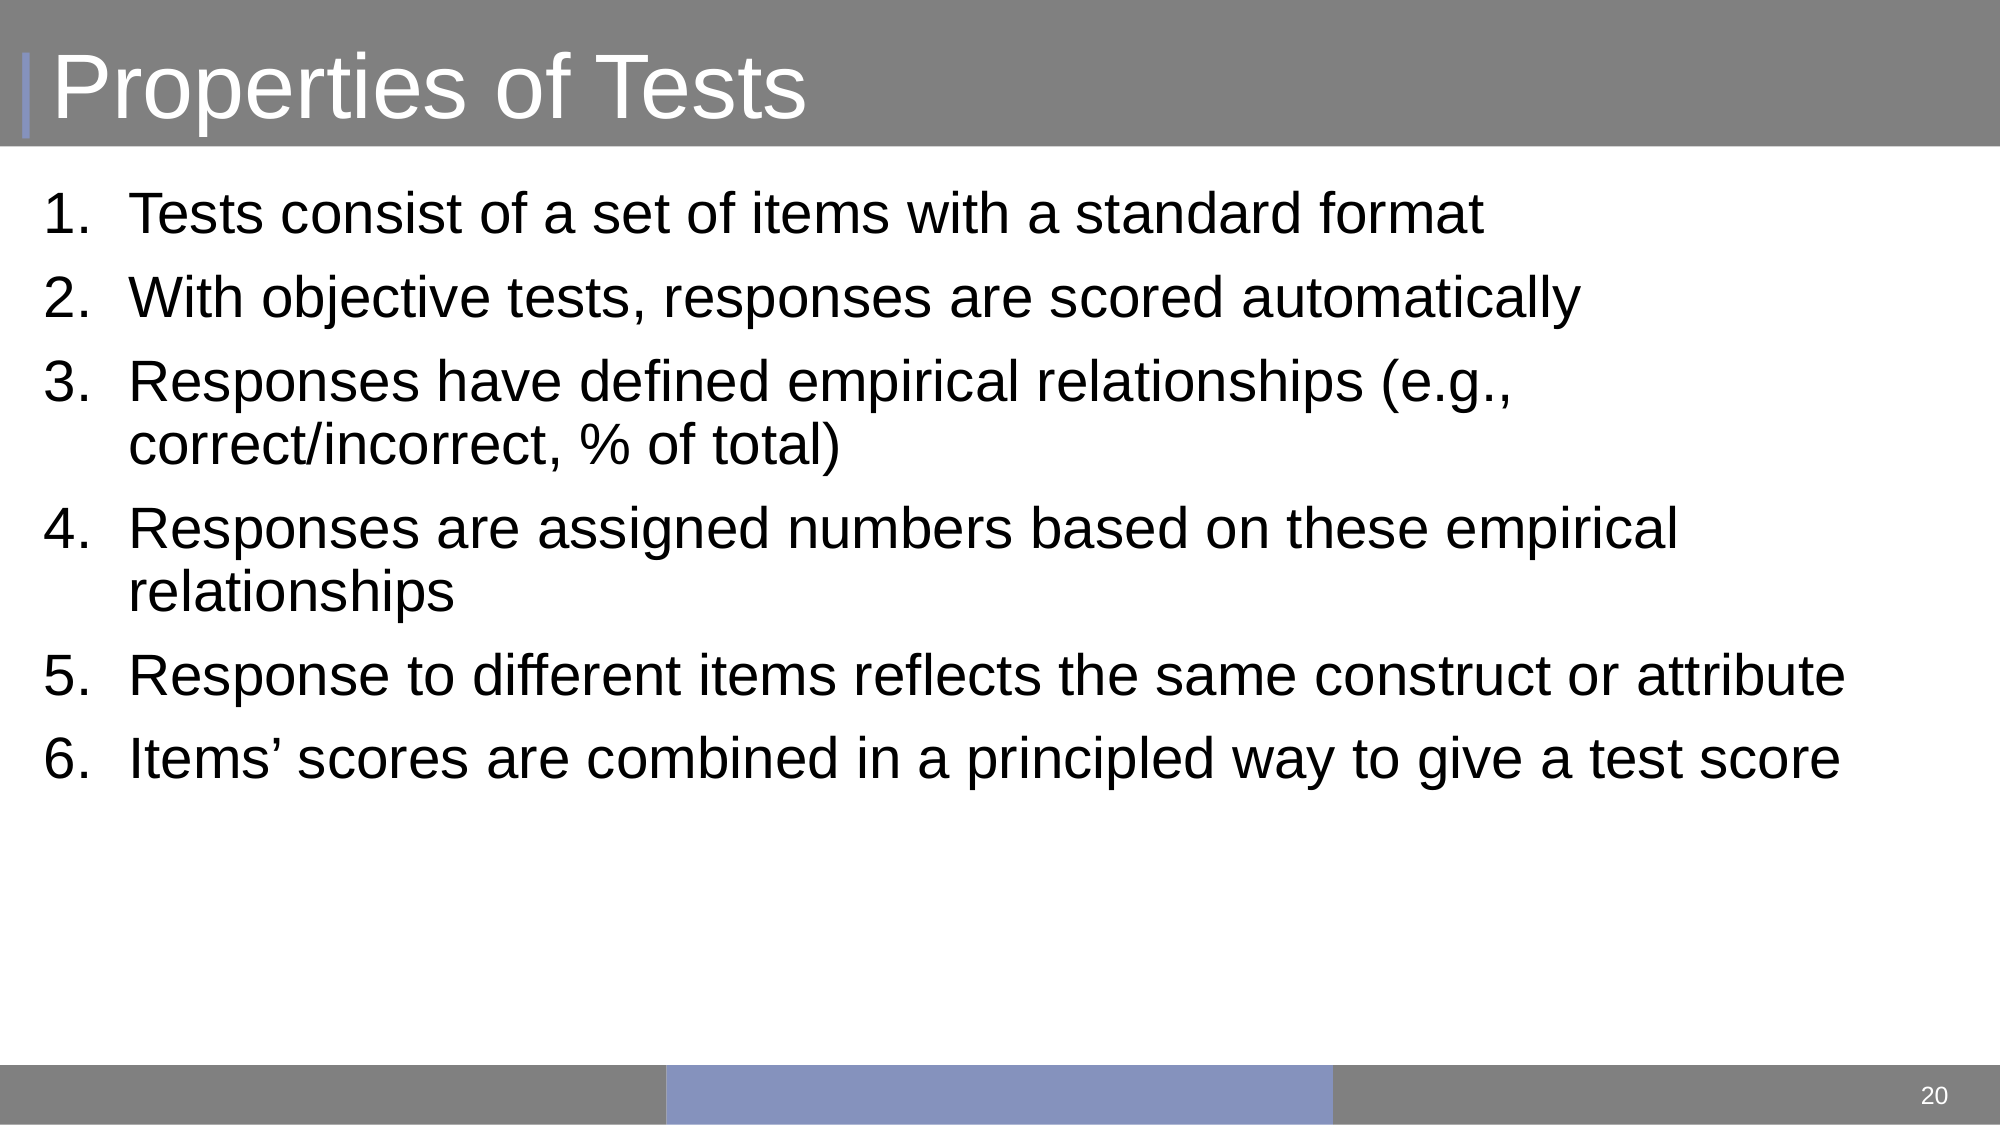

# Properties of Tests
Tests consist of a set of items with a standard format
With objective tests, responses are scored automatically
Responses have defined empirical relationships (e.g., correct/incorrect, % of total)
Responses are assigned numbers based on these empirical relationships
Response to different items reflects the same construct or attribute
Items’ scores are combined in a principled way to give a test score

20